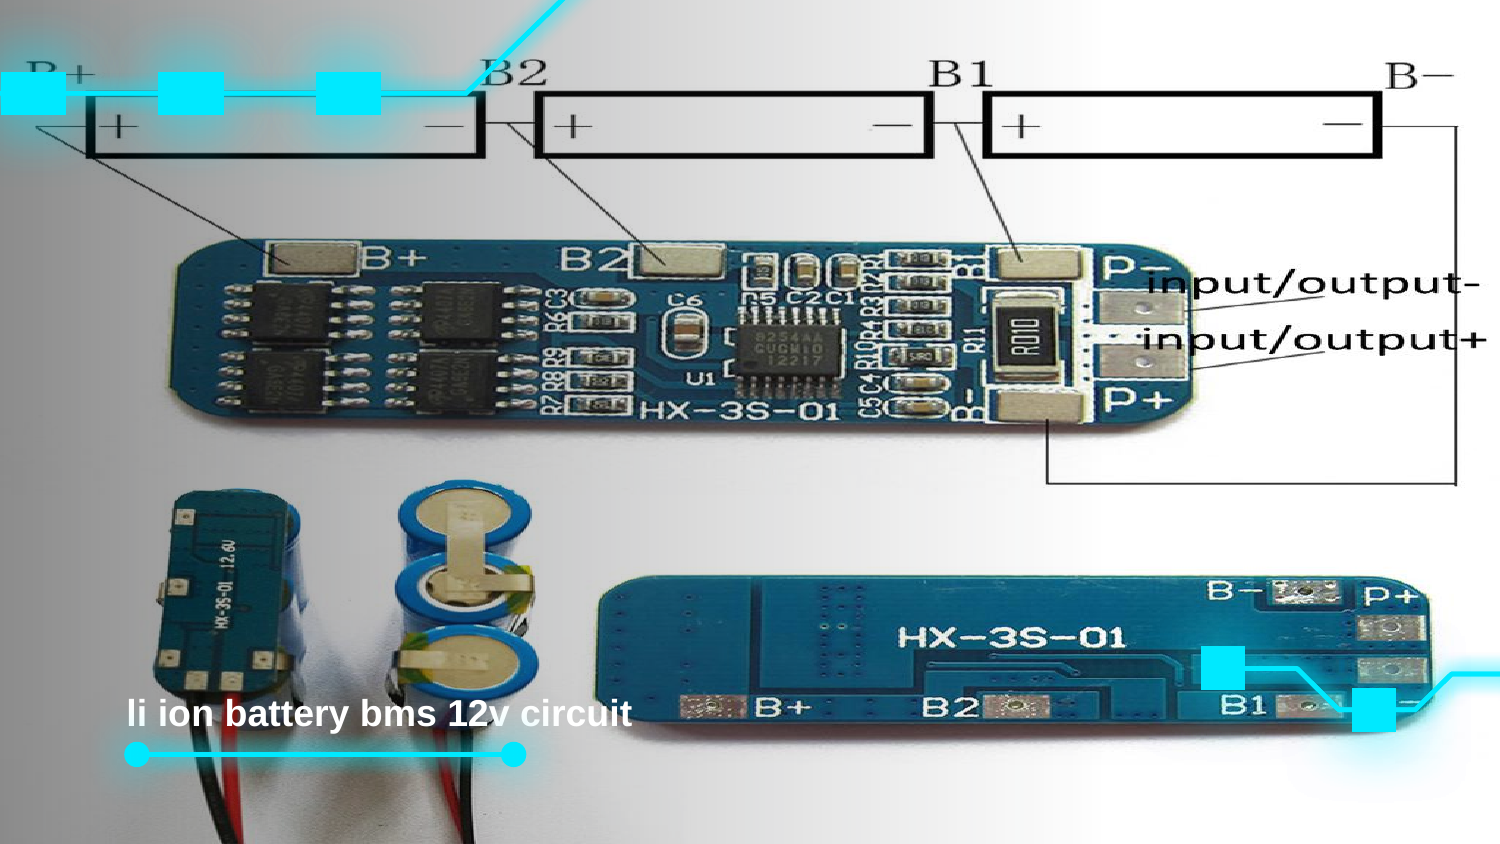

# li ion battery bms 12v circuit